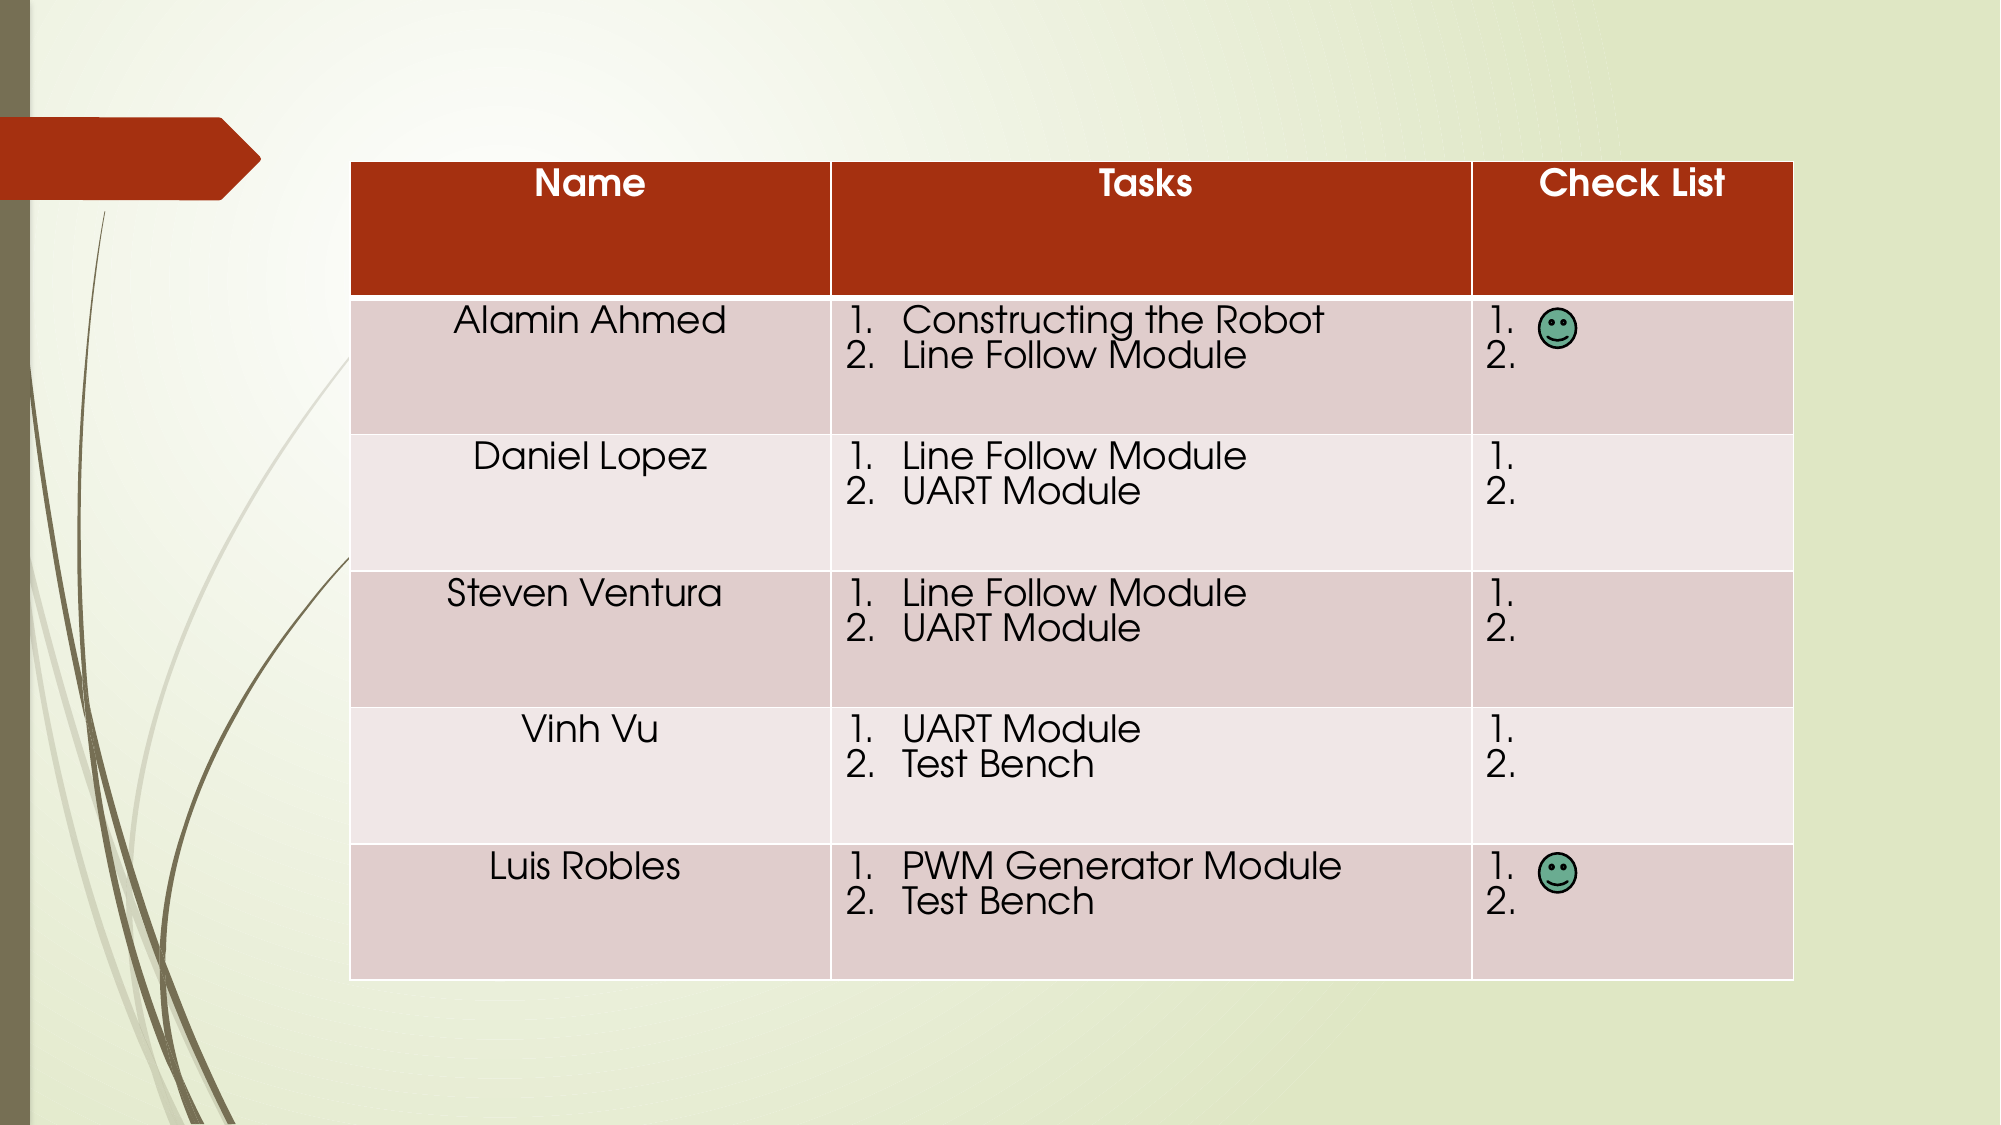

| Name | Tasks | Check List |
| --- | --- | --- |
| Alamin Ahmed | Constructing the Robot Line Follow Module |  |
| Daniel Lopez | Line Follow Module UART Module |  |
| Steven Ventura | Line Follow Module UART Module |  |
| Vinh Vu | UART Module Test Bench |  |
| Luis Robles | PWM Generator Module Test Bench |  |